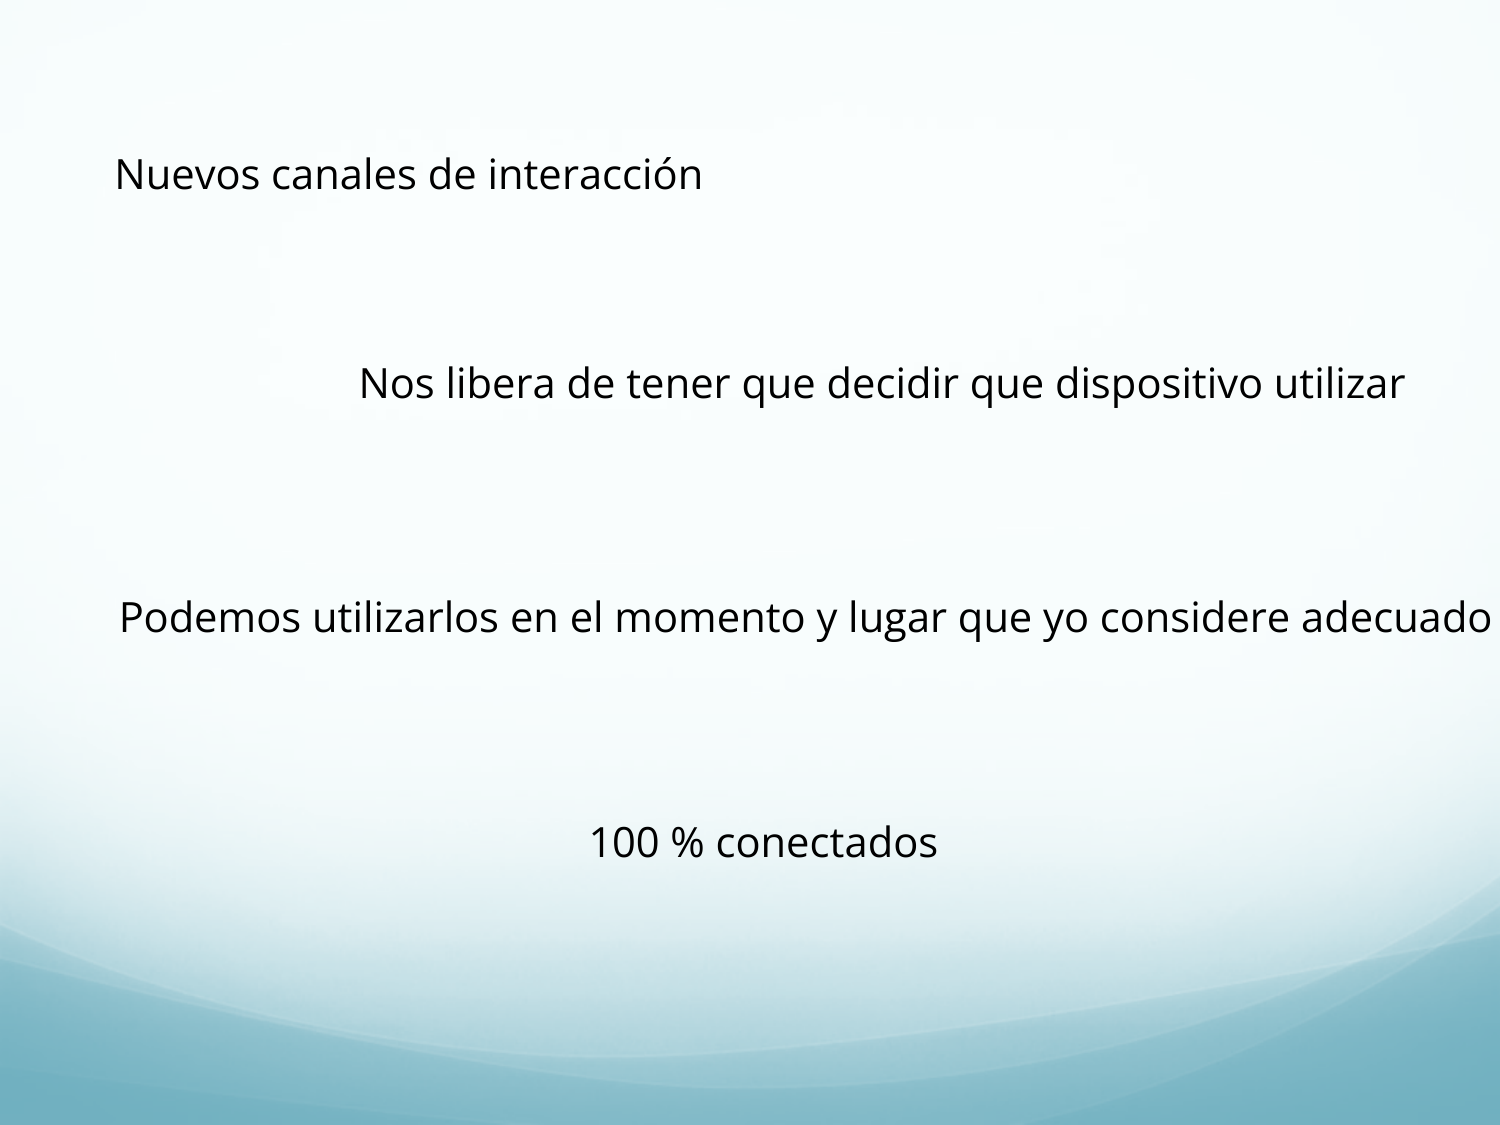

Nuevos canales de interacción
Nos libera de tener que decidir que dispositivo utilizar
Podemos utilizarlos en el momento y lugar que yo considere adecuado
100 % conectados